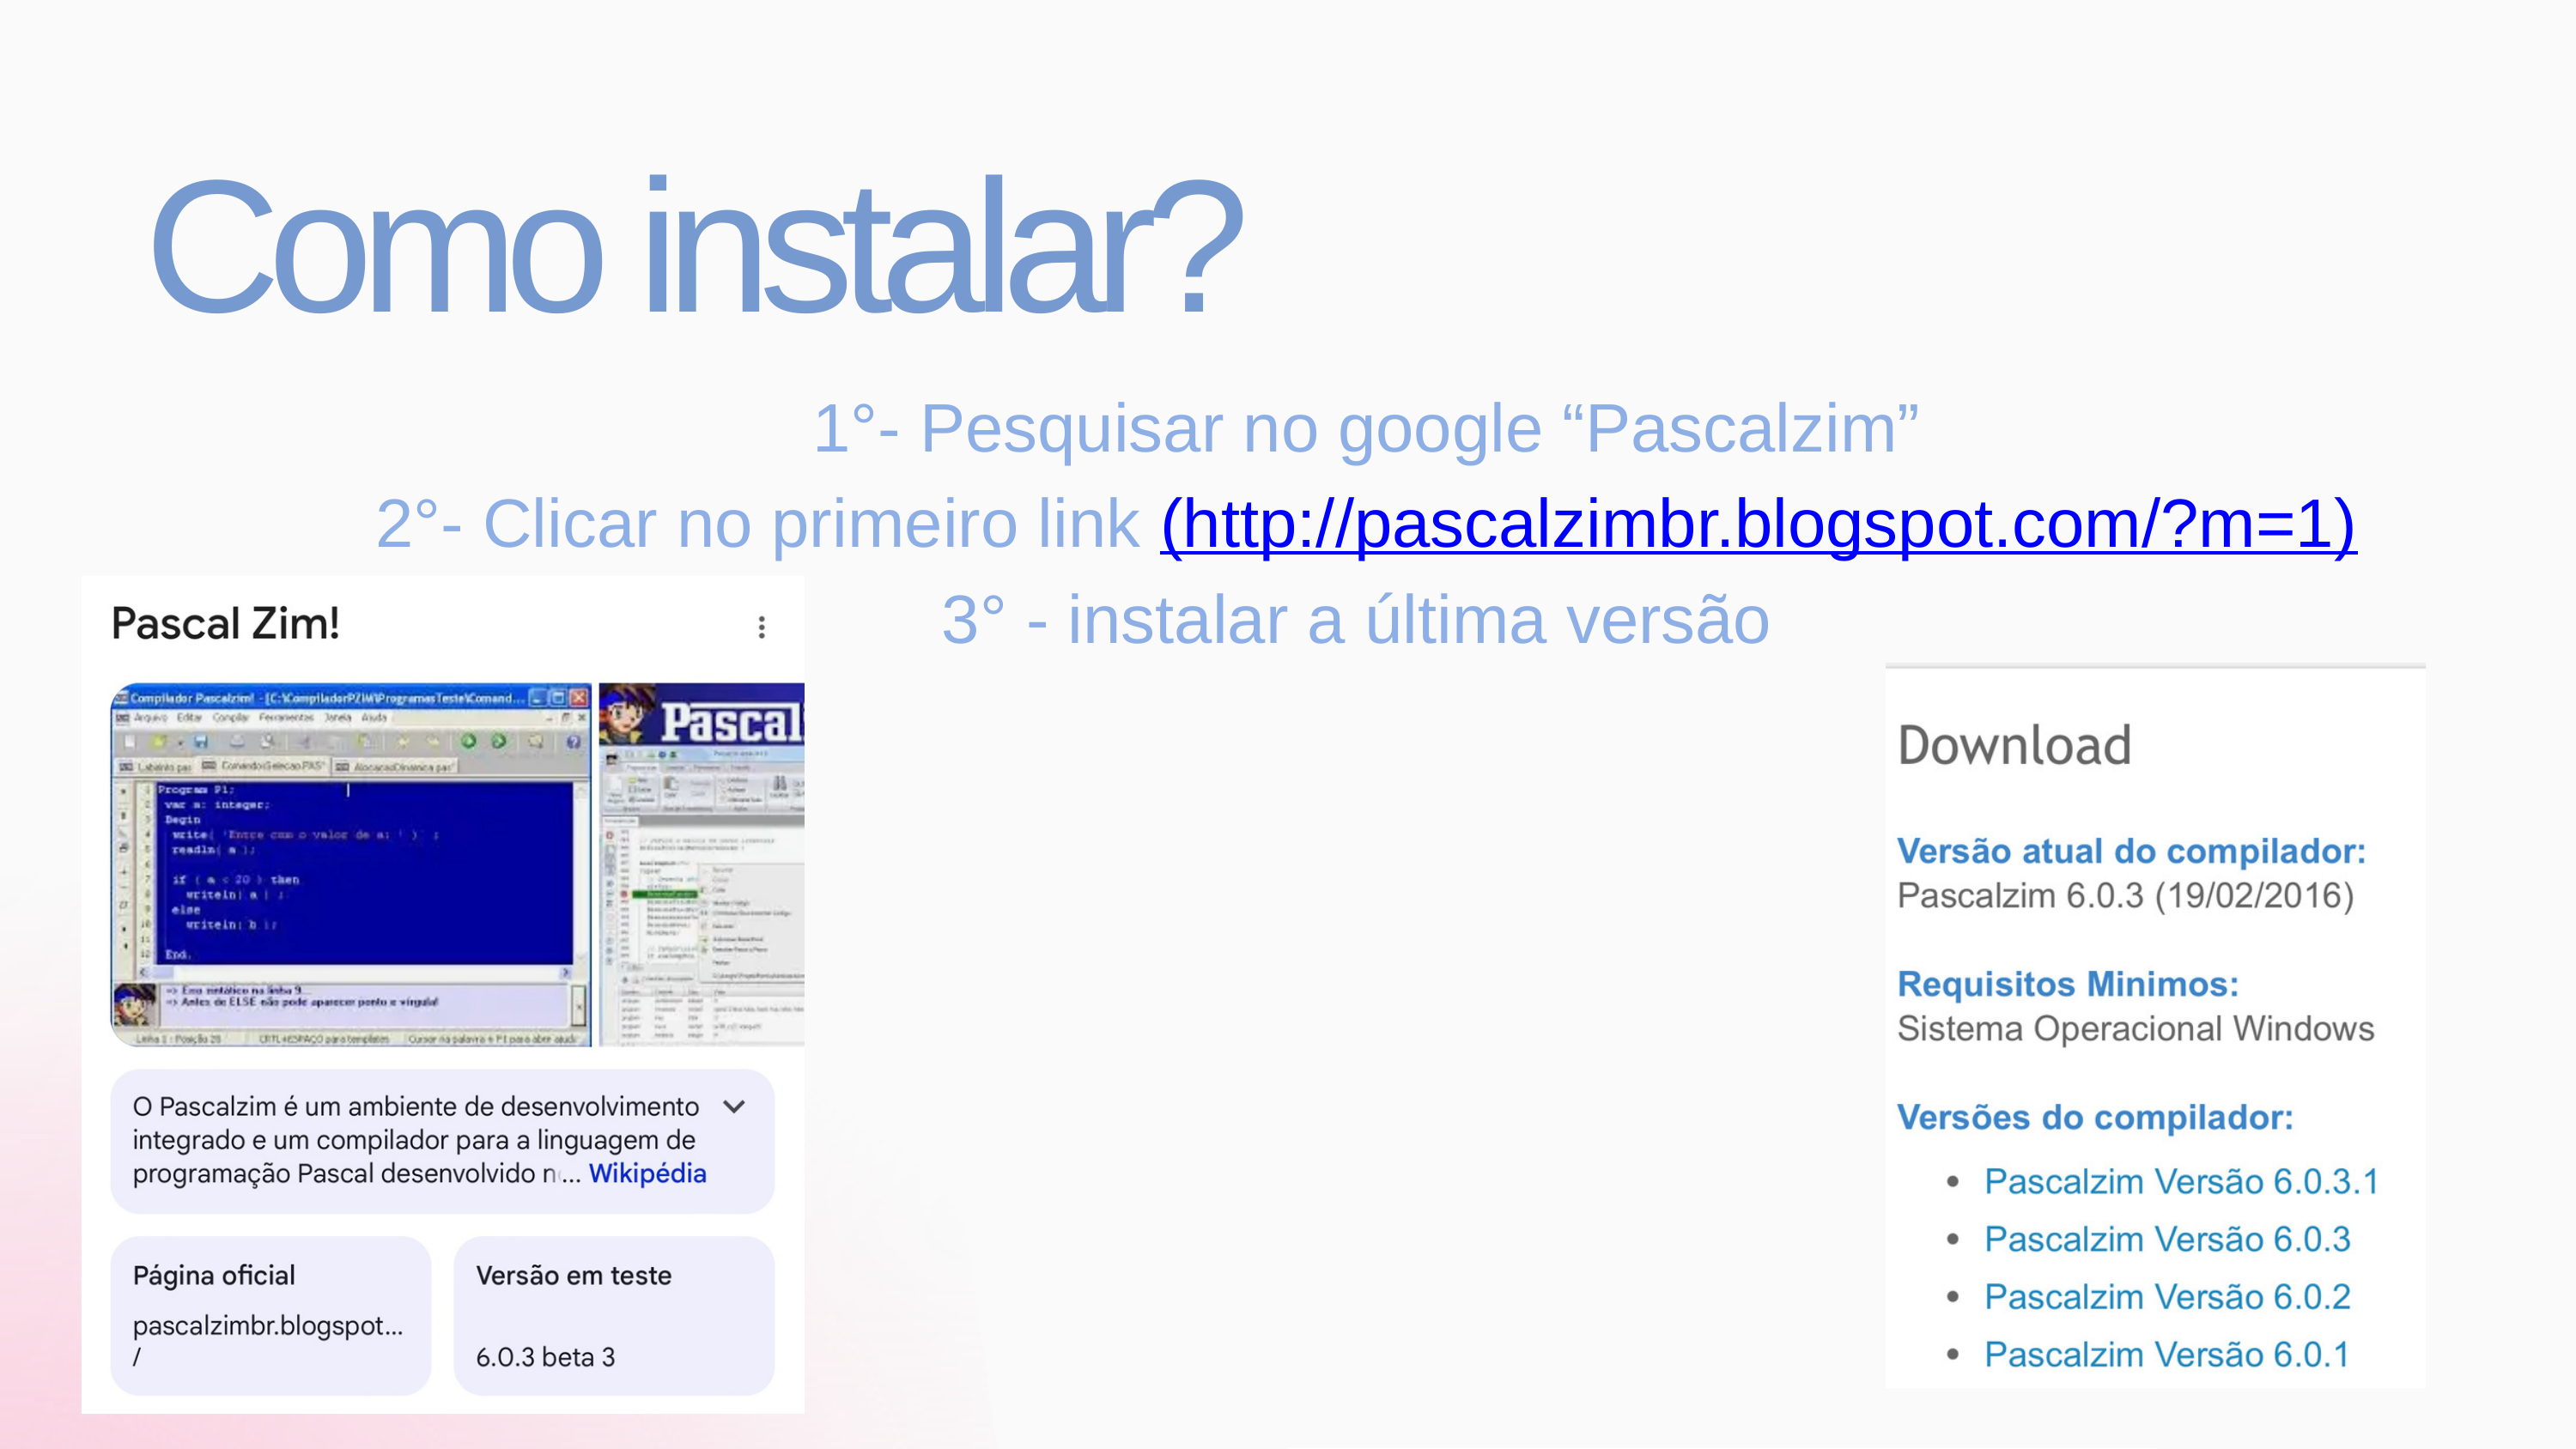

Como instalar?
1°- Pesquisar no google “Pascalzim”
2°- Clicar no primeiro link (http://pascalzimbr.blogspot.com/?m=1)
3° - instalar a última versão